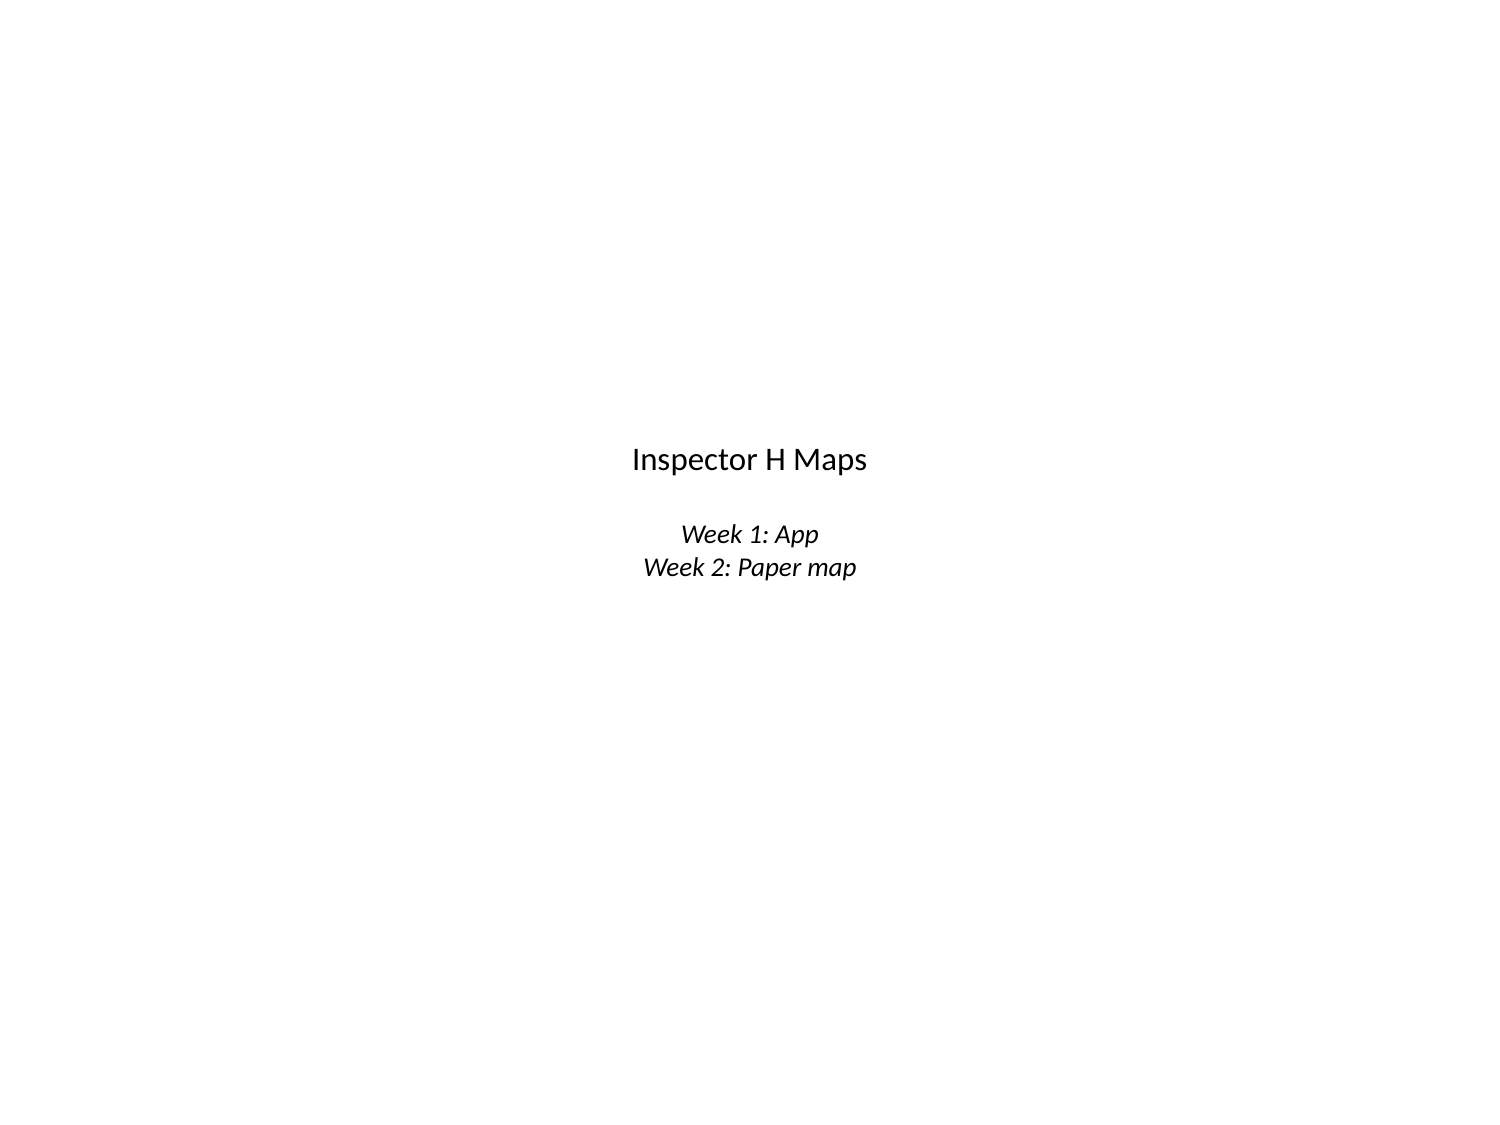

# Inspector H Maps Week 1: App Week 2: Paper map